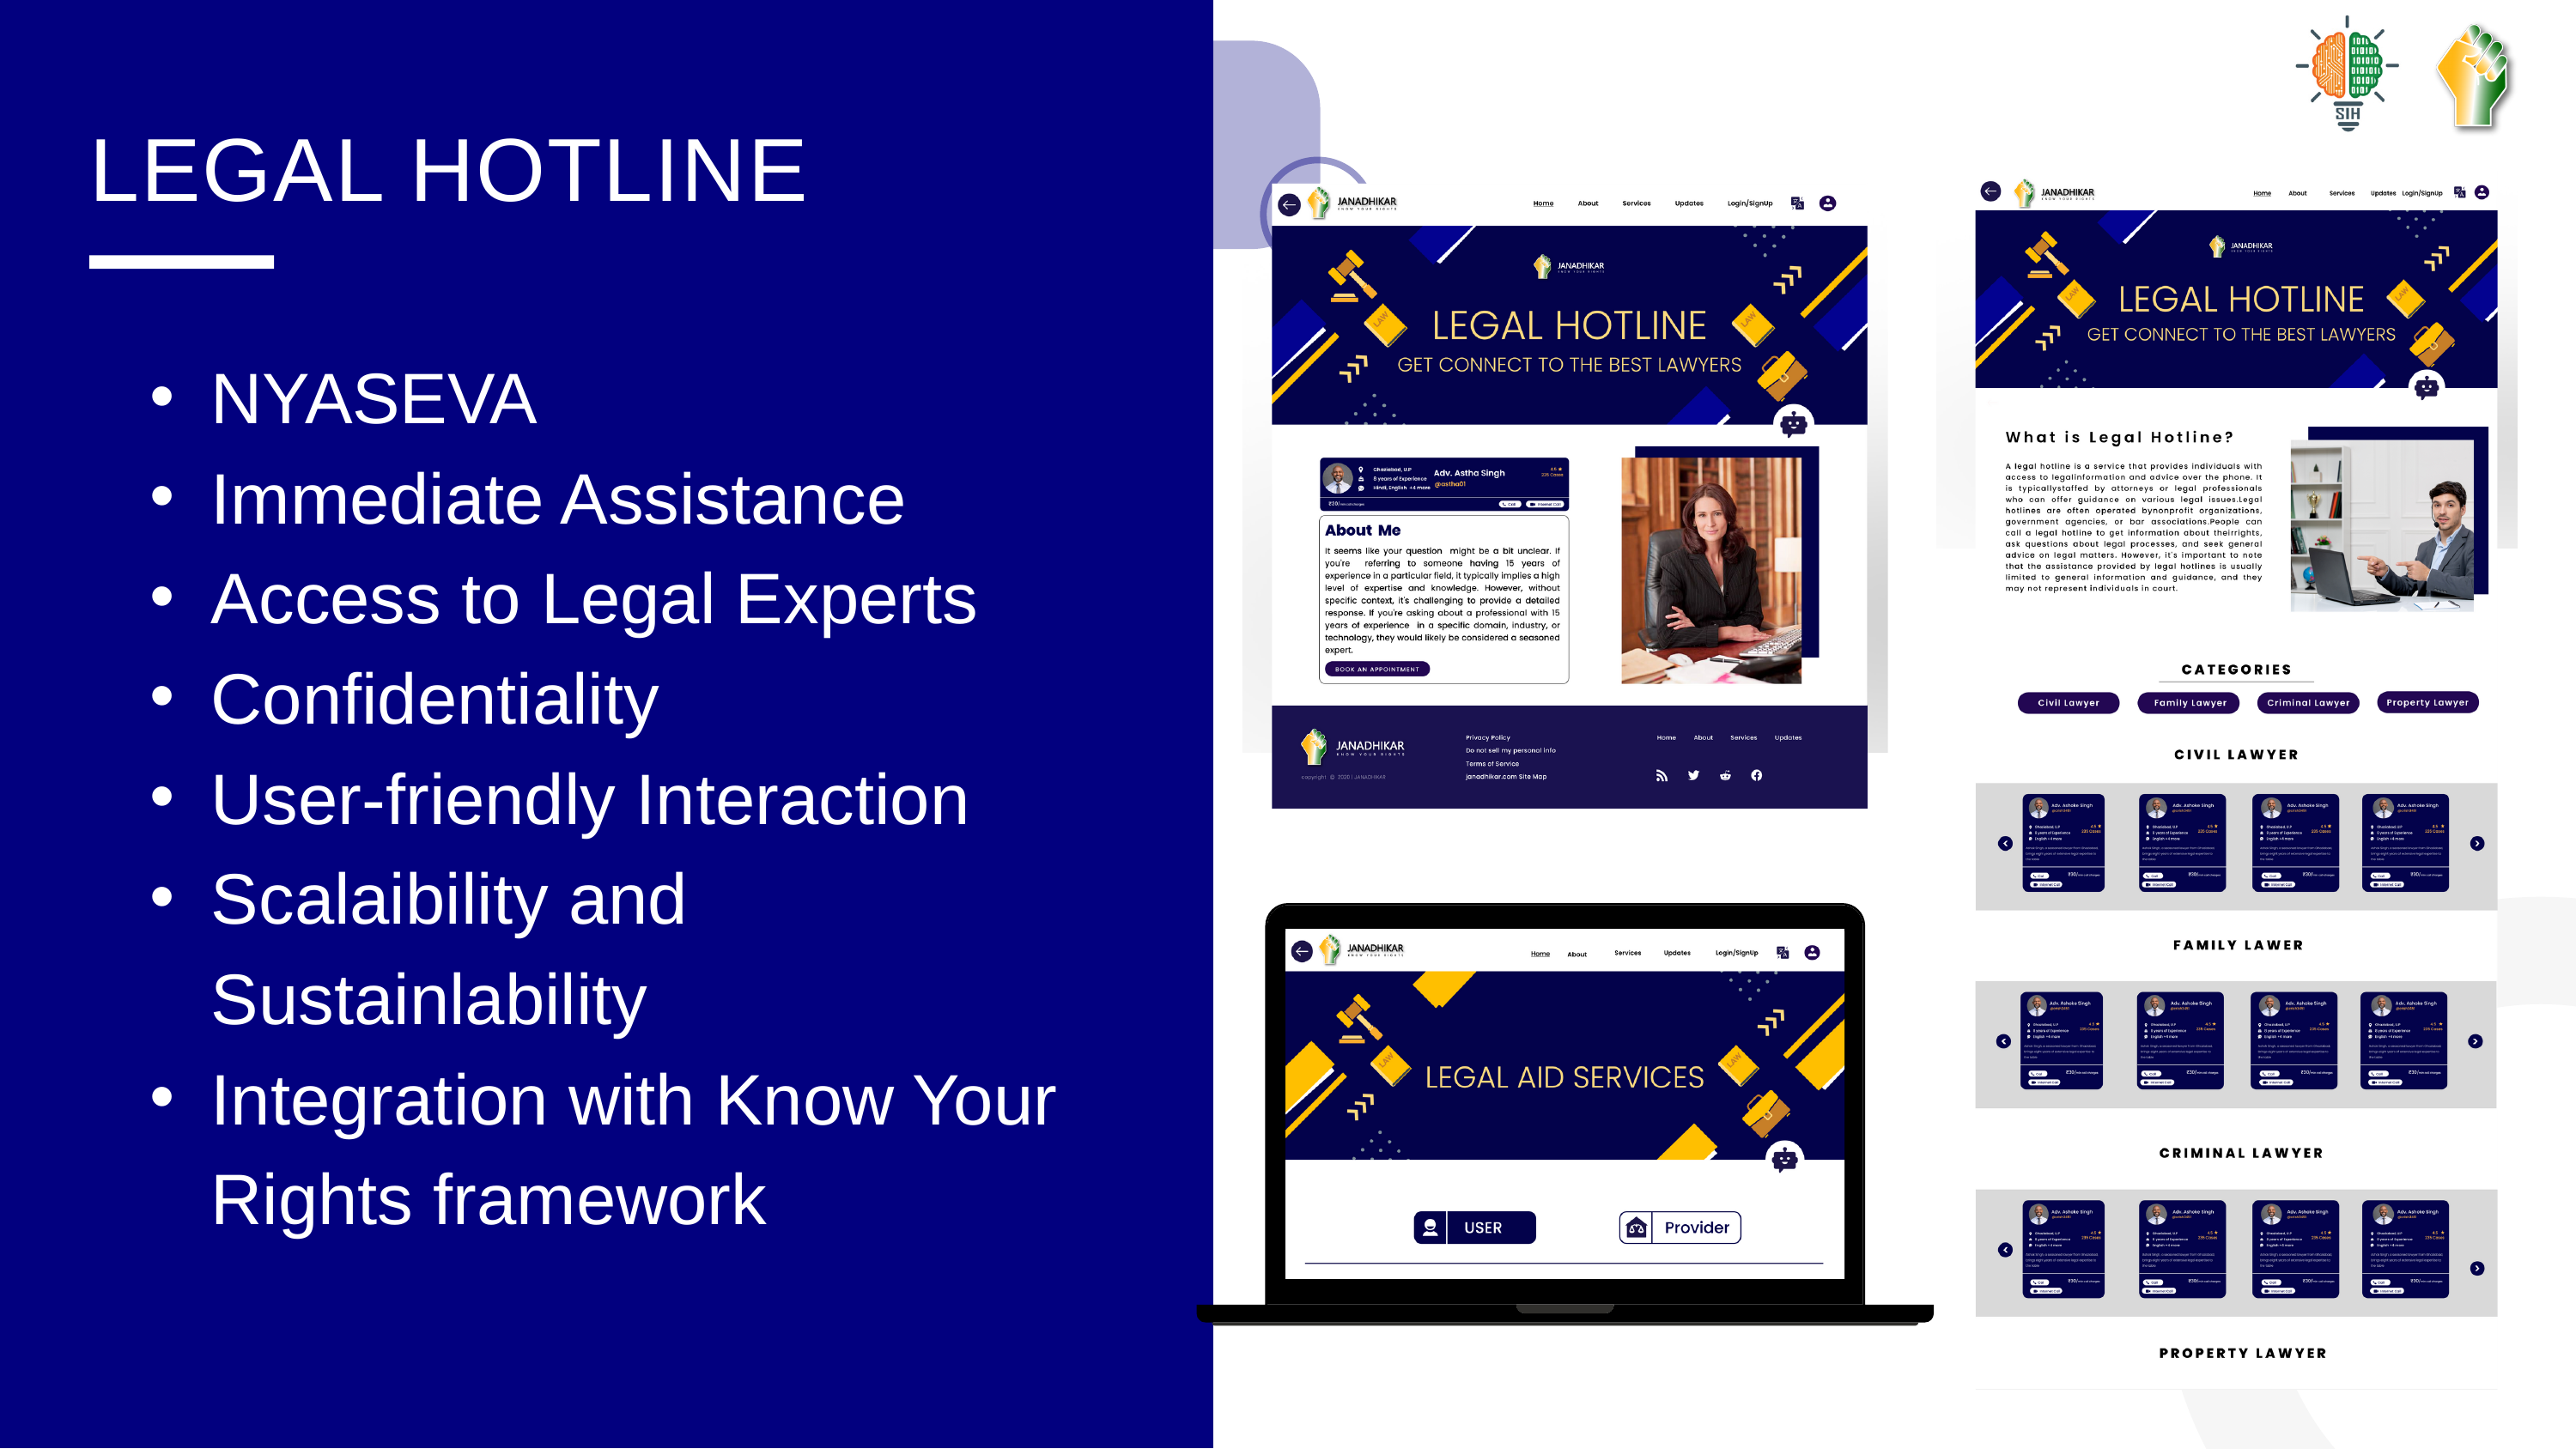

LEGAL HOTLINE

NYASEVA
Immediate Assistance
Access to Legal Experts
Confidentiality
User-friendly Interaction
Scalaibility and Sustainlability
Integration with Know Your Rights framework